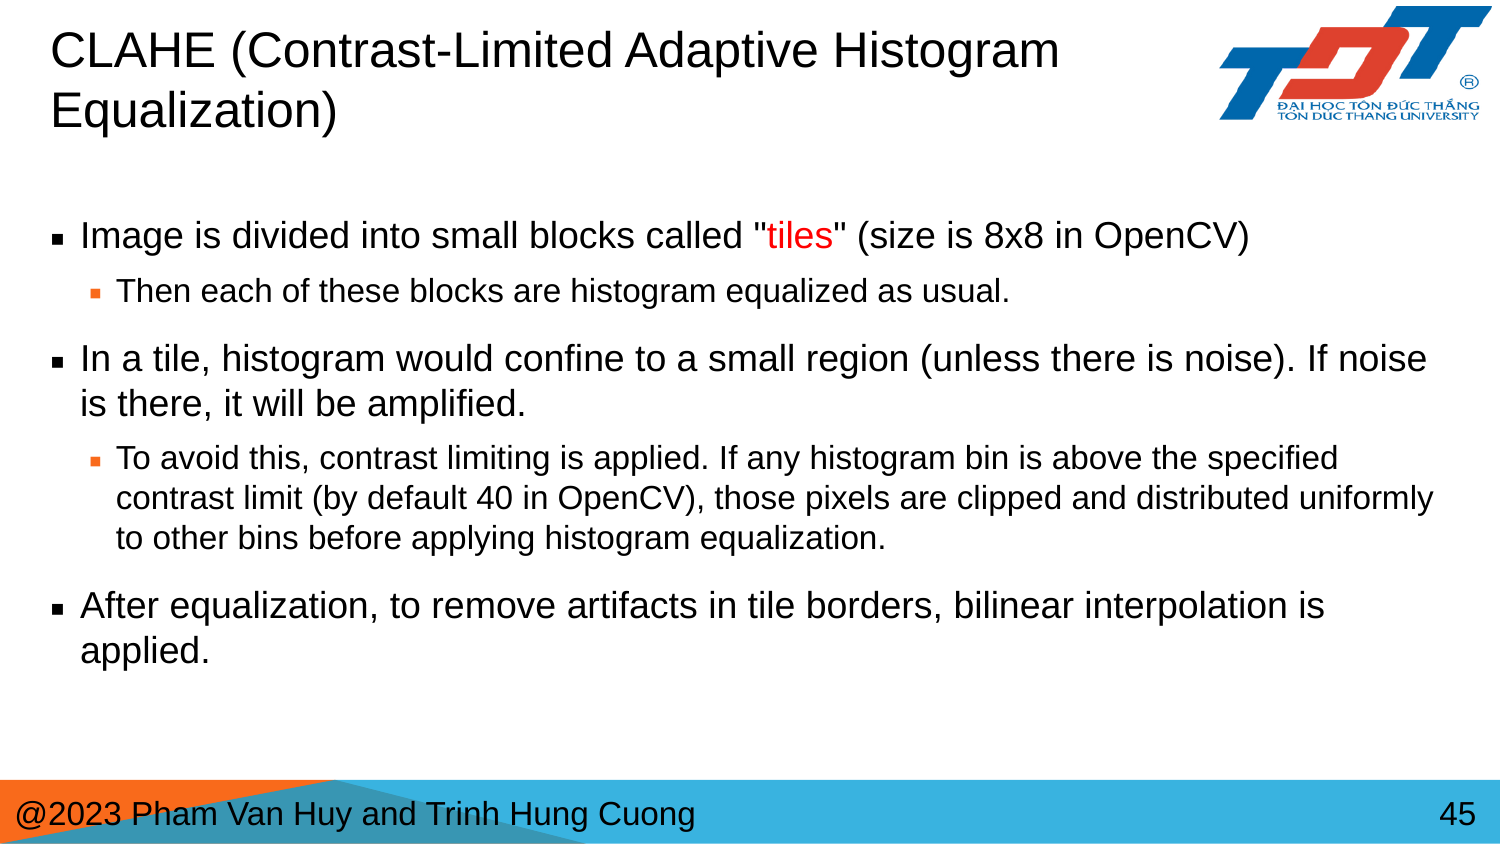

# CLAHE (Contrast-Limited Adaptive Histogram Equalization)

Image is divided into small blocks called "tiles" (size is 8x8 in OpenCV)
Then each of these blocks are histogram equalized as usual.
In a tile, histogram would confine to a small region (unless there is noise). If noise is there, it will be amplified.
To avoid this, contrast limiting is applied. If any histogram bin is above the specified contrast limit (by default 40 in OpenCV), those pixels are clipped and distributed uniformly to other bins before applying histogram equalization.
After equalization, to remove artifacts in tile borders, bilinear interpolation is applied.